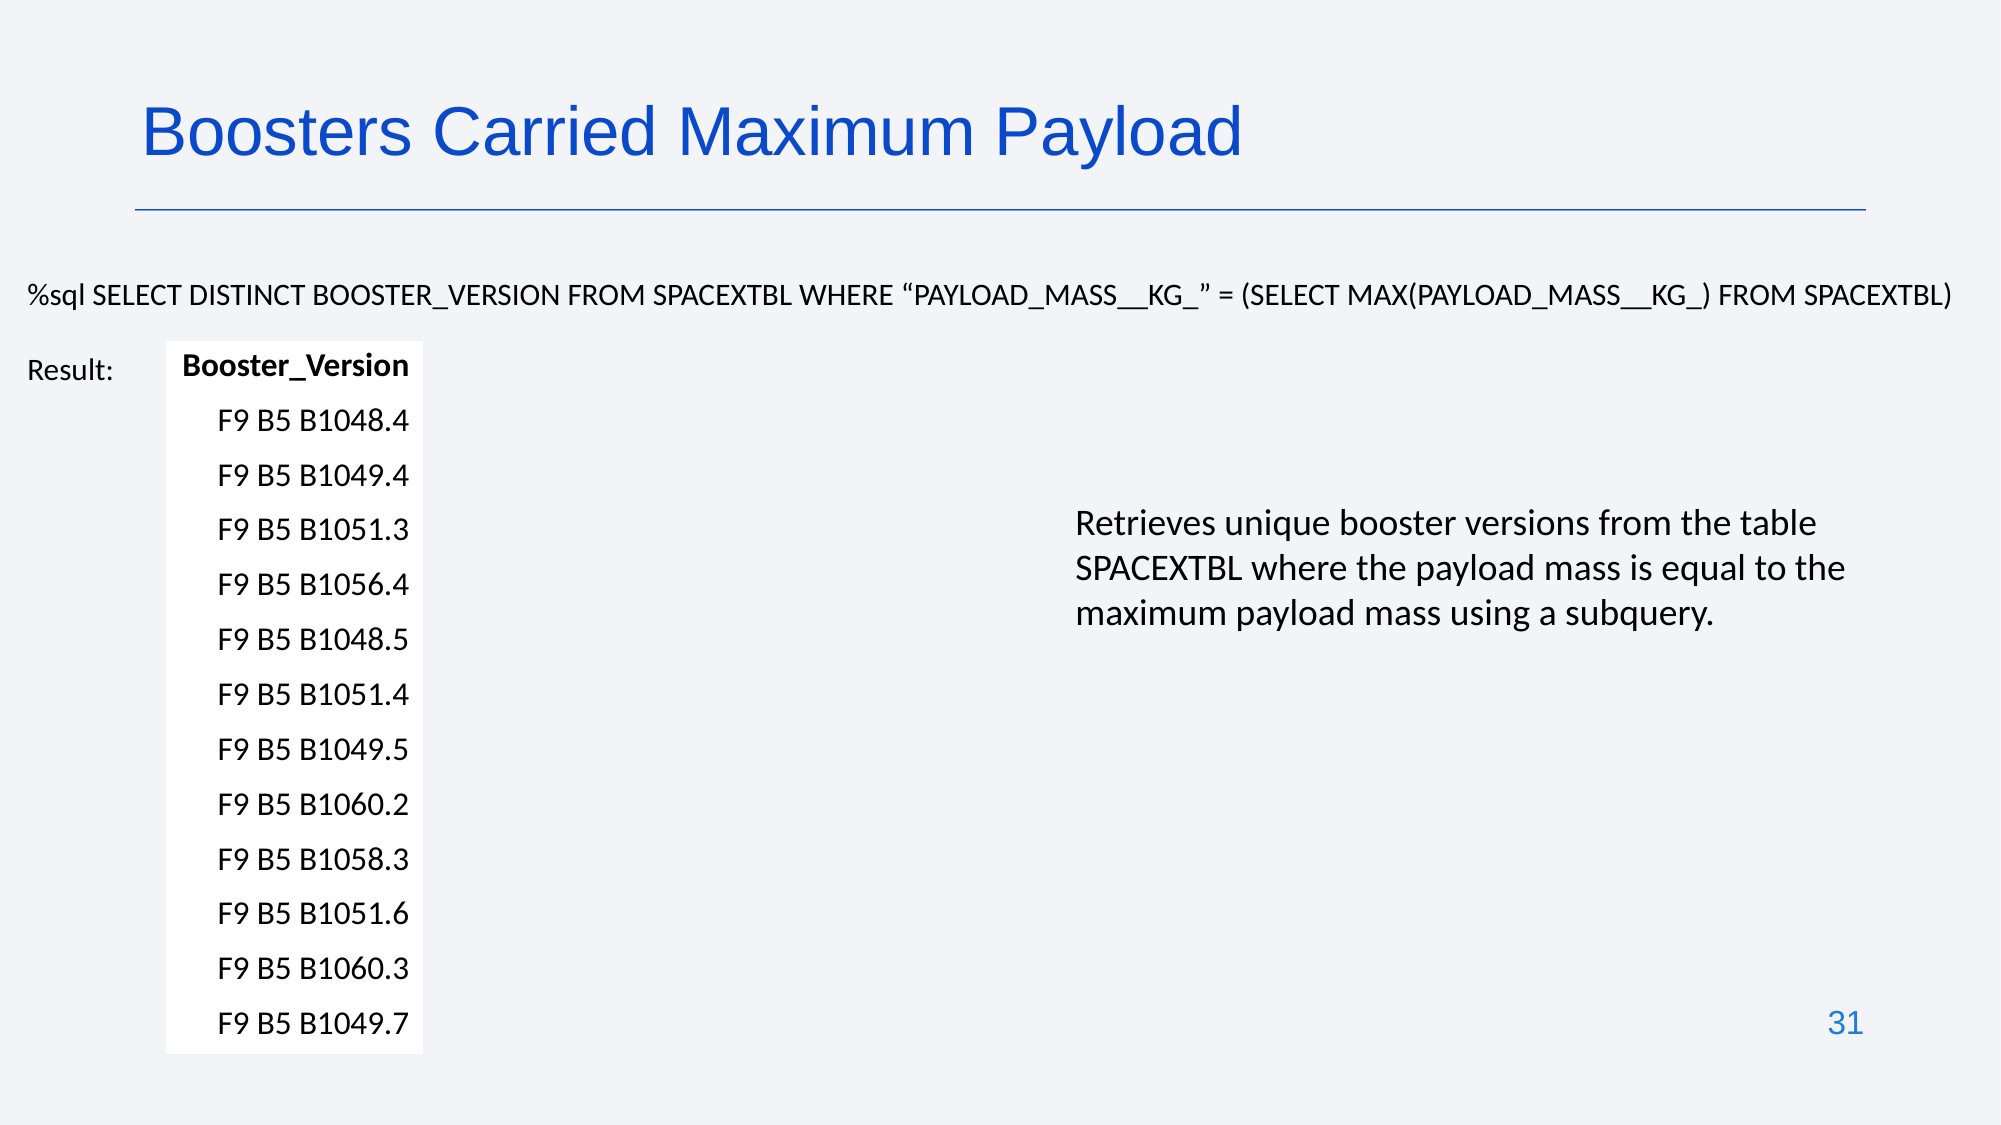

Boosters Carried Maximum Payload
%sql SELECT DISTINCT BOOSTER_VERSION FROM SPACEXTBL WHERE “PAYLOAD_MASS__KG_” = (SELECT MAX(PAYLOAD_MASS__KG_) FROM SPACEXTBL)

Result:
| Booster\_Version |
| --- |
| F9 B5 B1048.4 |
| F9 B5 B1049.4 |
| F9 B5 B1051.3 |
| F9 B5 B1056.4 |
| F9 B5 B1048.5 |
| F9 B5 B1051.4 |
| F9 B5 B1049.5 |
| F9 B5 B1060.2 |
| F9 B5 B1058.3 |
| F9 B5 B1051.6 |
| F9 B5 B1060.3 |
| F9 B5 B1049.7 |
Retrieves unique booster versions from the table SPACEXTBL where the payload mass is equal to the maximum payload mass using a subquery.

31